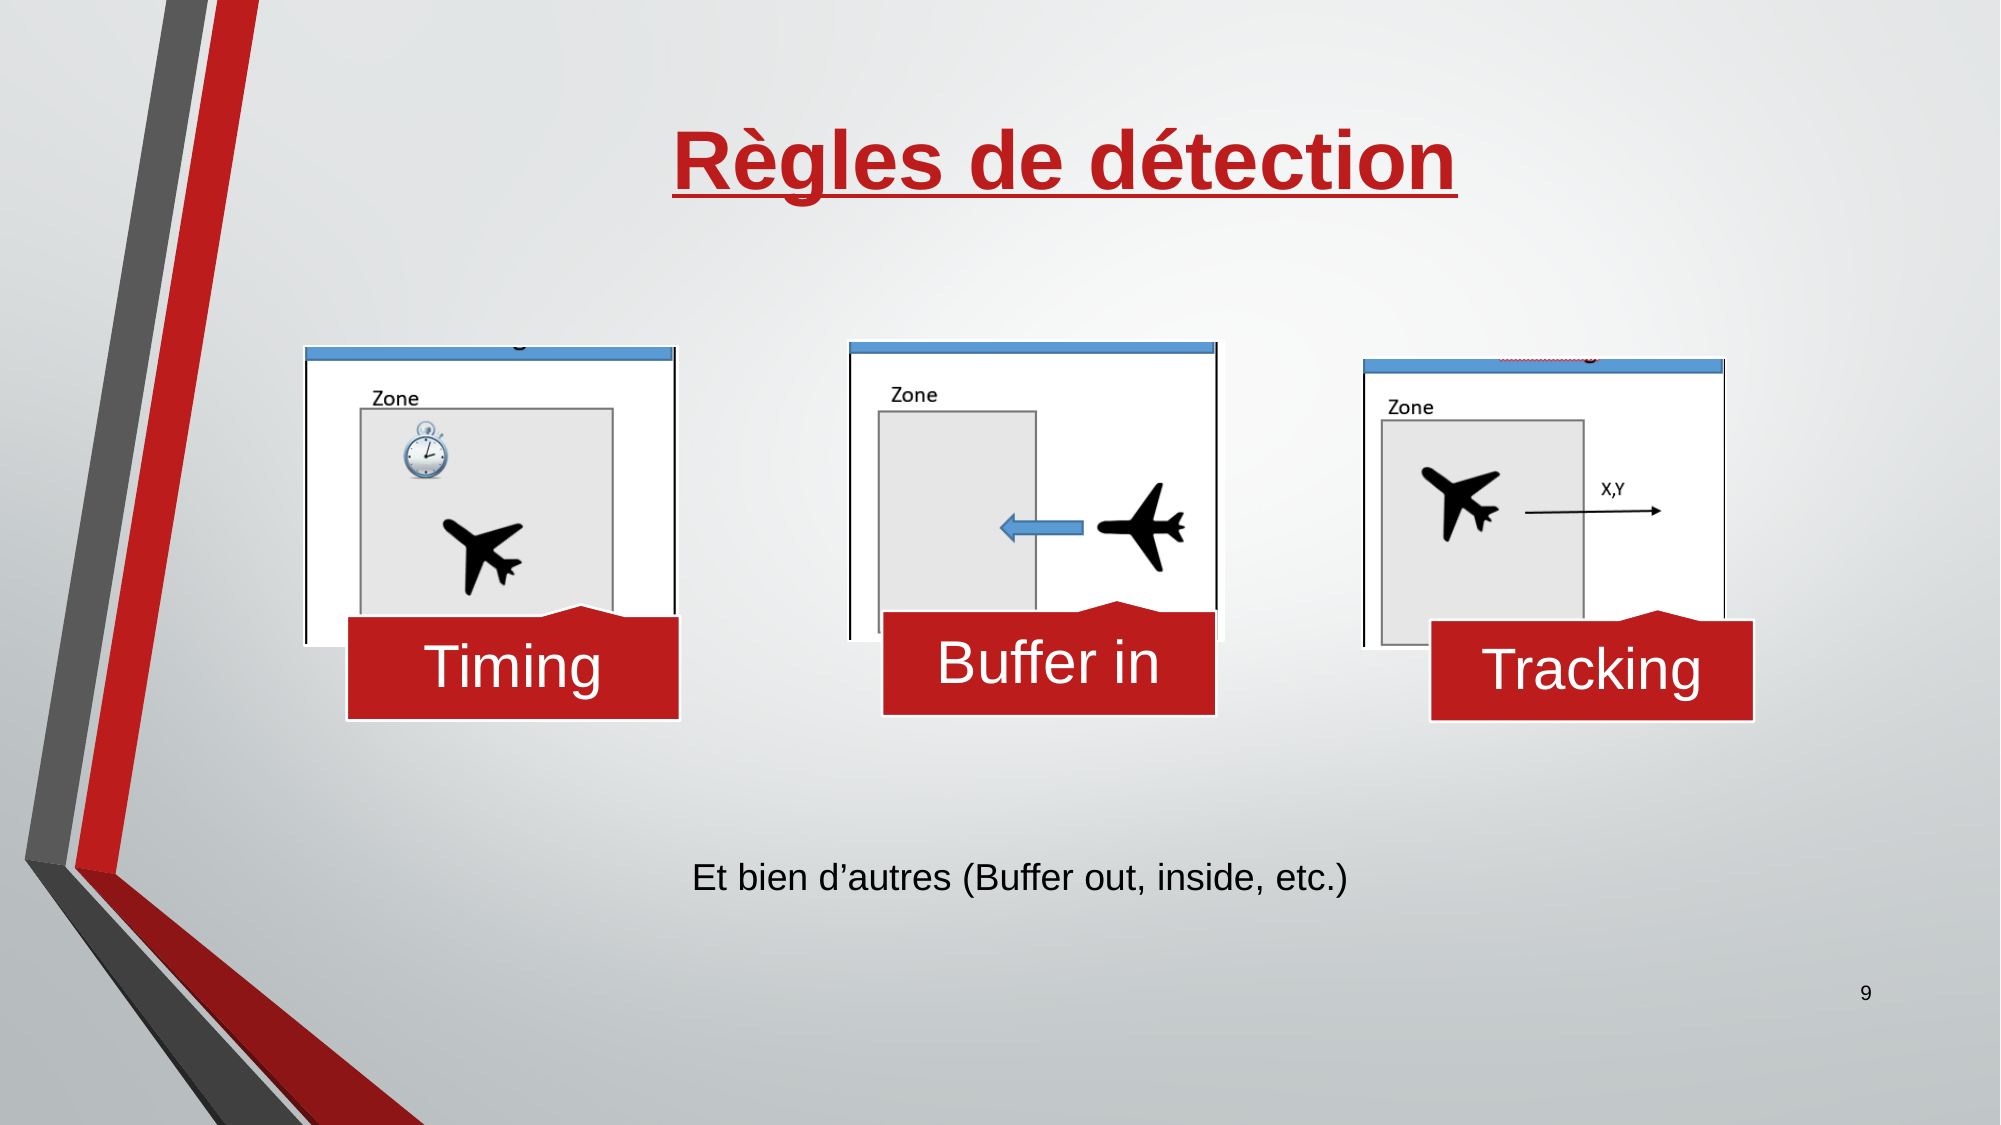

# Règles de détection
Buffer in
Timing
Tracking
Et bien d’autres (Buffer out, inside, etc.)
9